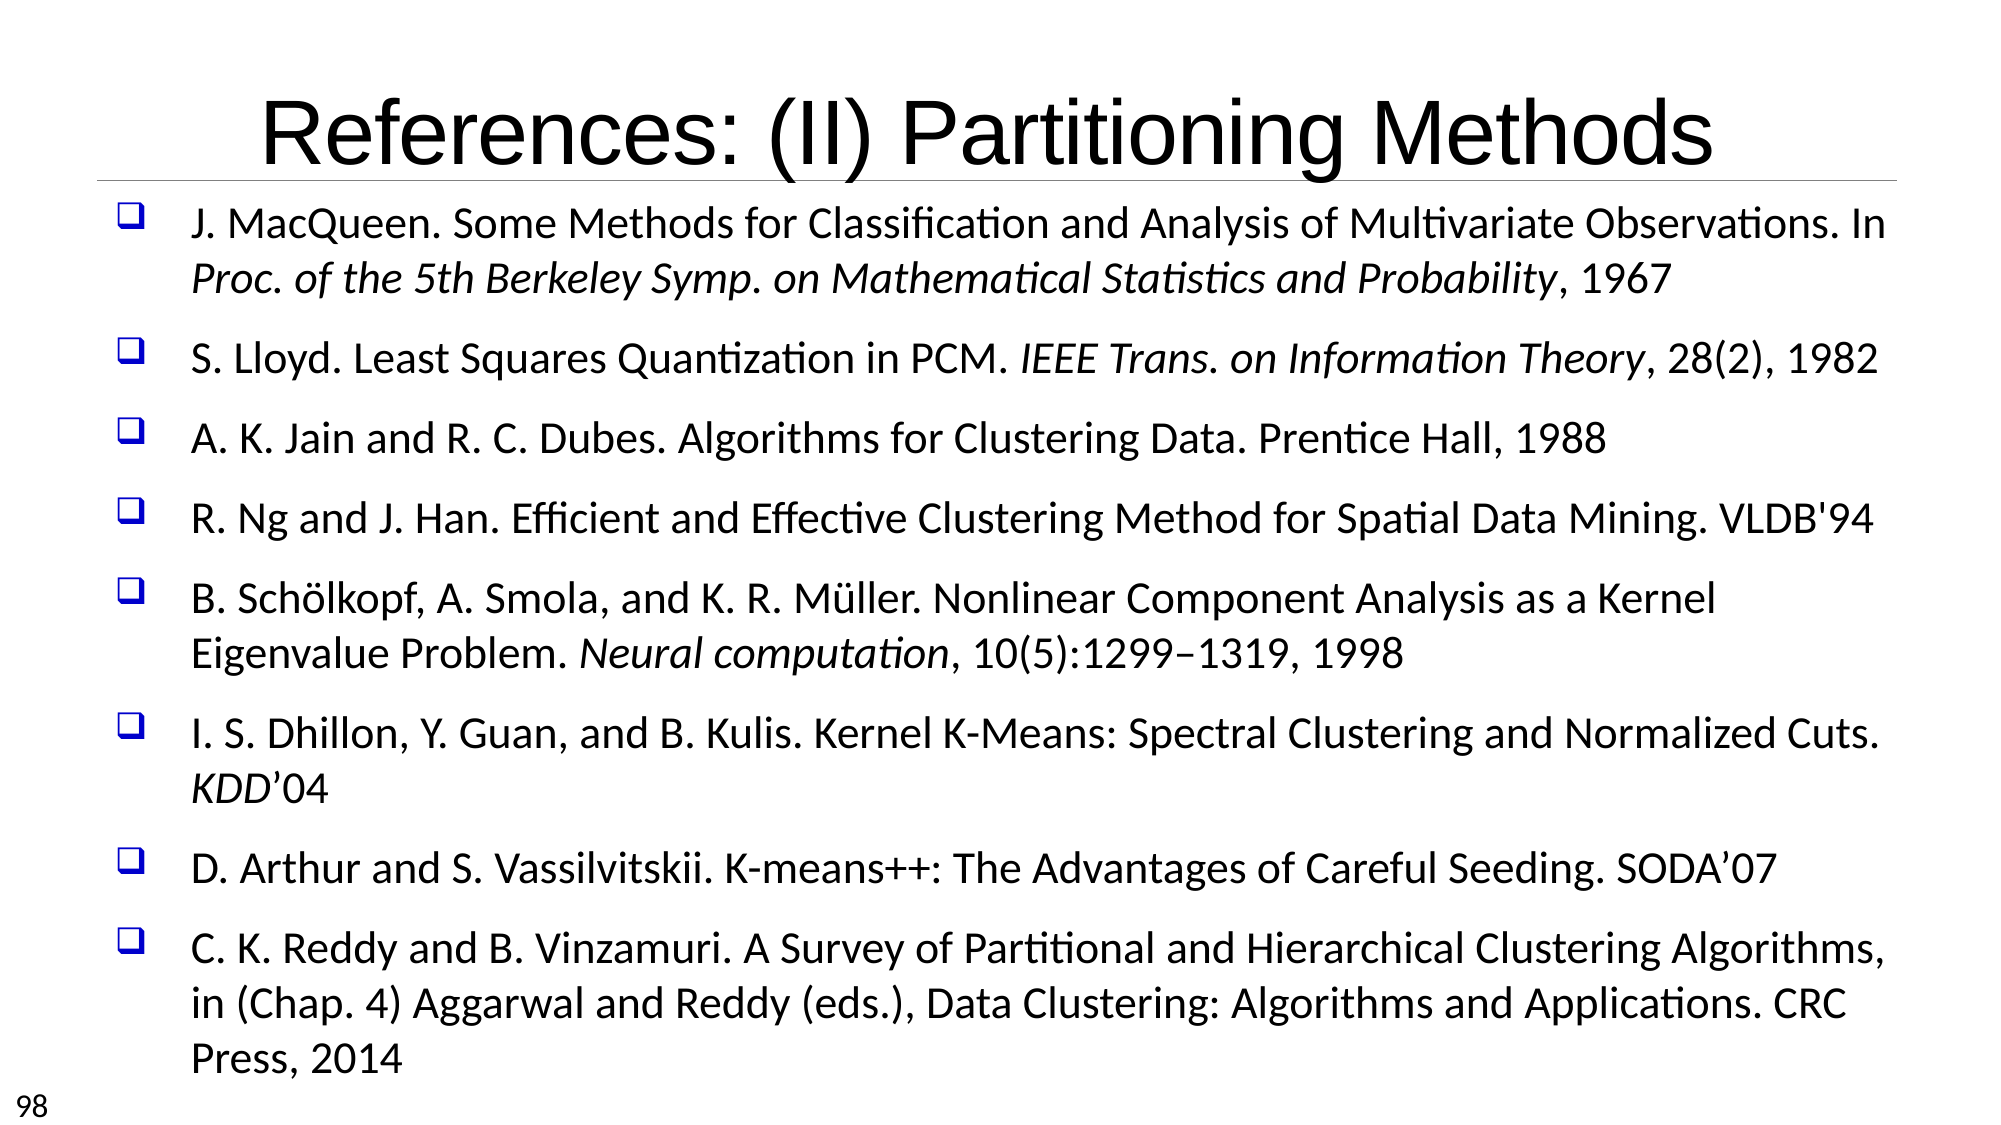

# References: (II) Partitioning Methods
J. MacQueen. Some Methods for Classification and Analysis of Multivariate Observations. In Proc. of the 5th Berkeley Symp. on Mathematical Statistics and Probability, 1967
S. Lloyd. Least Squares Quantization in PCM. IEEE Trans. on Information Theory, 28(2), 1982
A. K. Jain and R. C. Dubes. Algorithms for Clustering Data. Prentice Hall, 1988
R. Ng and J. Han. Efficient and Effective Clustering Method for Spatial Data Mining. VLDB'94
B. Schölkopf, A. Smola, and K. R. Müller. Nonlinear Component Analysis as a Kernel Eigenvalue Problem. Neural computation, 10(5):1299–1319, 1998
I. S. Dhillon, Y. Guan, and B. Kulis. Kernel K-Means: Spectral Clustering and Normalized Cuts. KDD’04
D. Arthur and S. Vassilvitskii. K-means++: The Advantages of Careful Seeding. SODA’07
C. K. Reddy and B. Vinzamuri. A Survey of Partitional and Hierarchical Clustering Algorithms, in (Chap. 4) Aggarwal and Reddy (eds.), Data Clustering: Algorithms and Applications. CRC Press, 2014